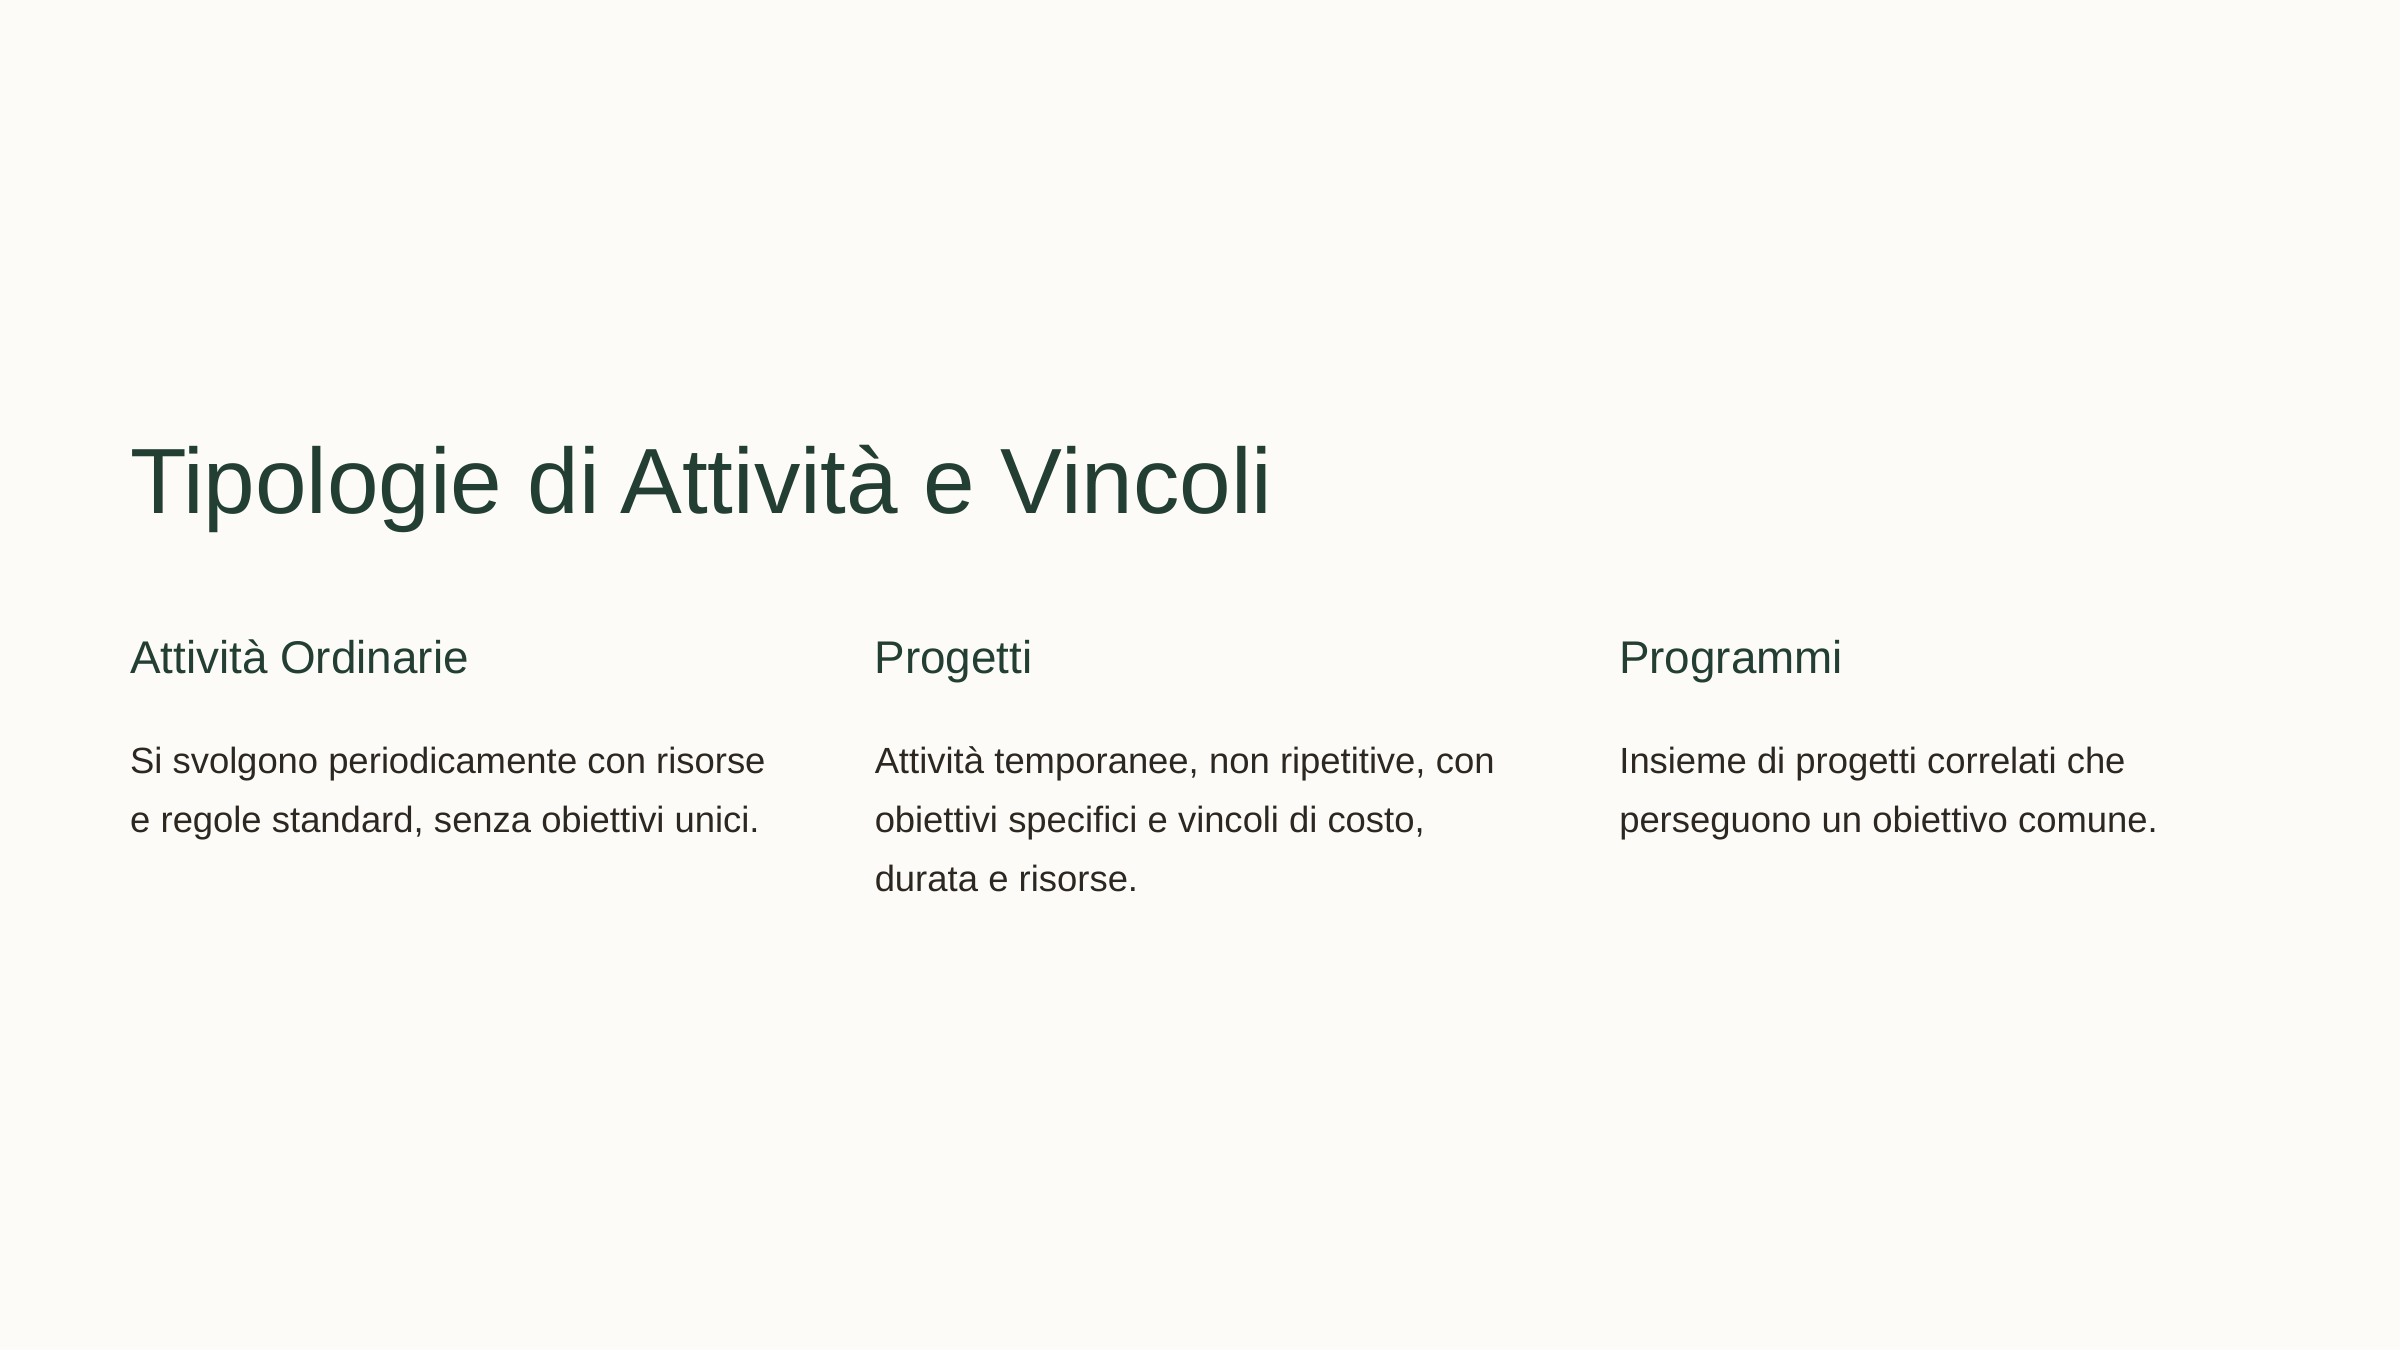

Tipologie di Attività e Vincoli
Attività Ordinarie
Progetti
Programmi
Si svolgono periodicamente con risorse e regole standard, senza obiettivi unici.
Attività temporanee, non ripetitive, con obiettivi specifici e vincoli di costo, durata e risorse.
Insieme di progetti correlati che perseguono un obiettivo comune.